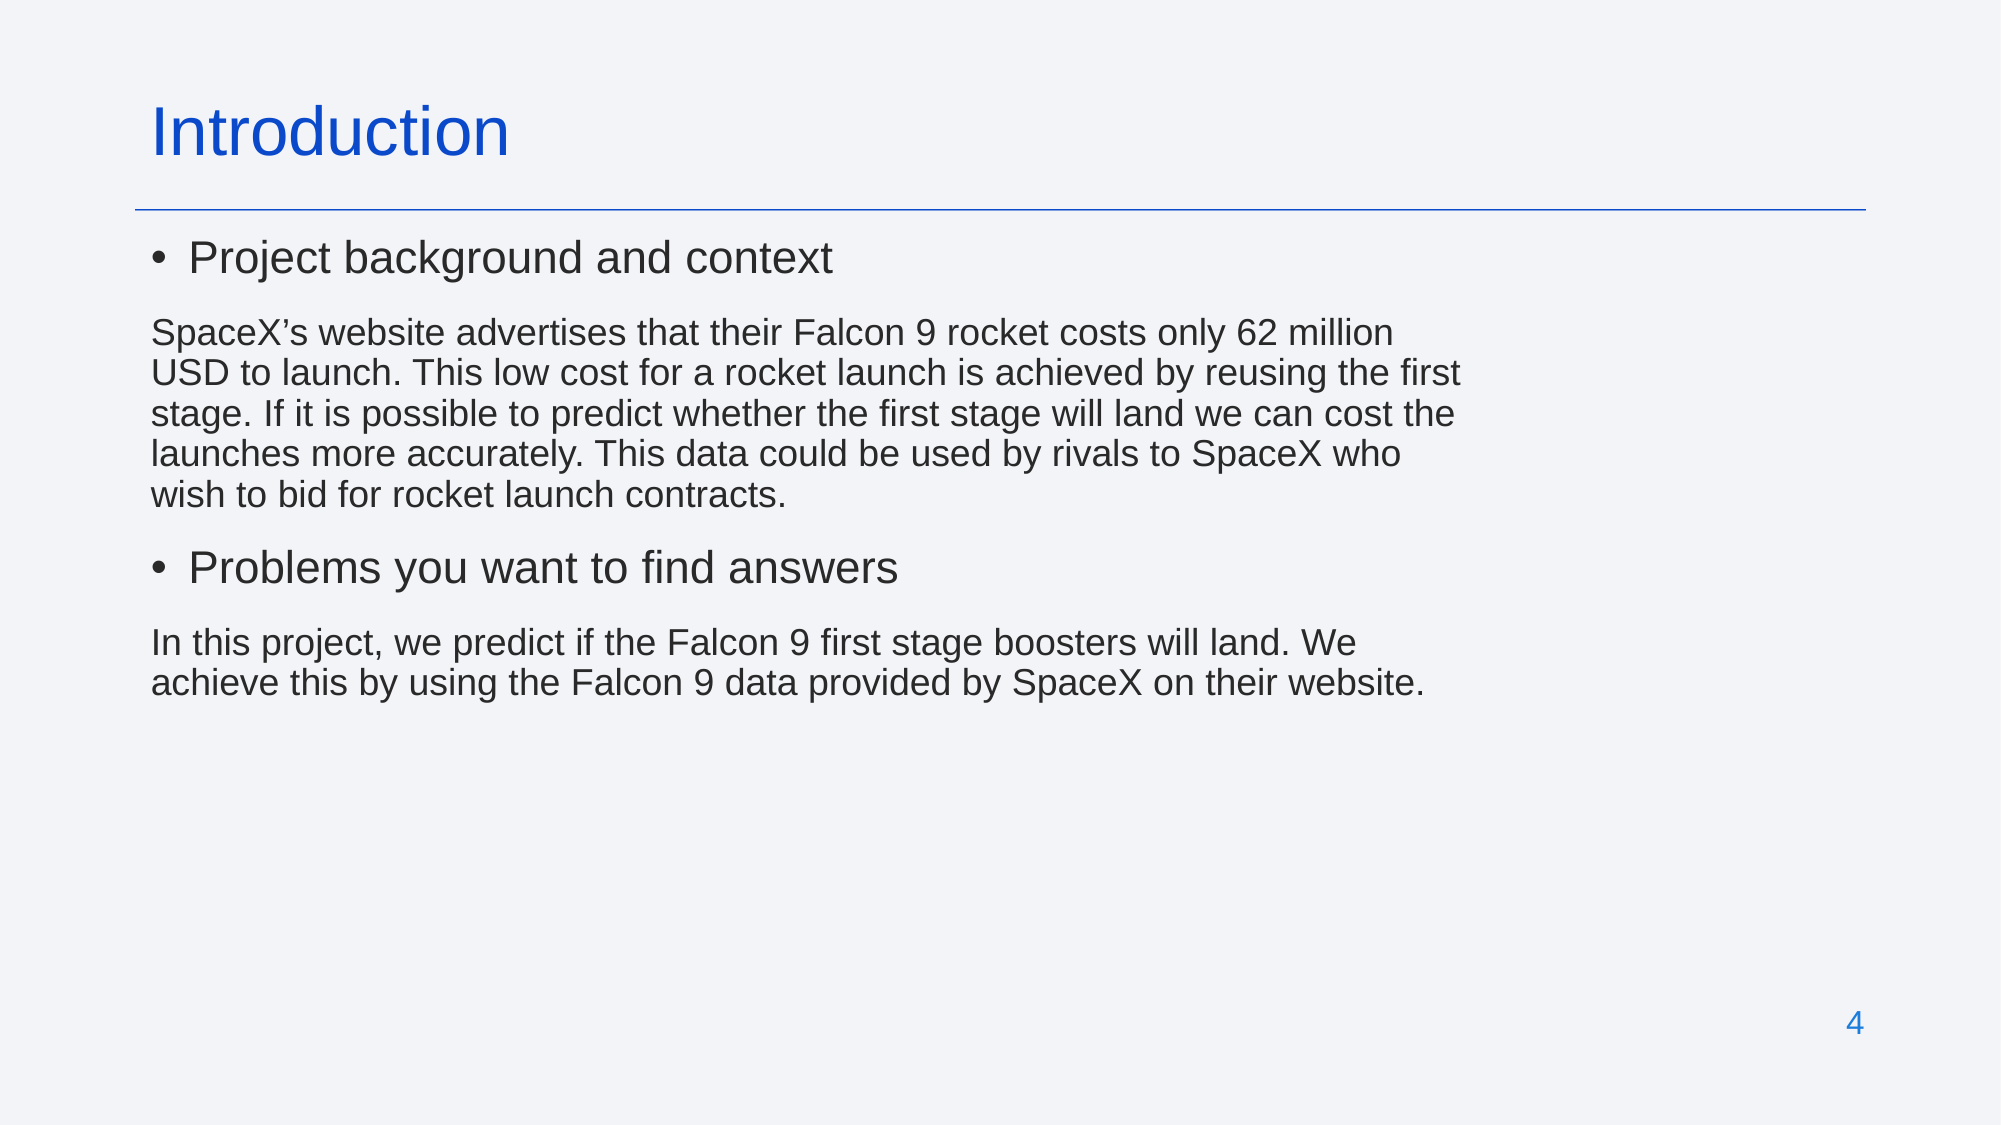

Introduction
Project background and context
SpaceX’s website advertises that their Falcon 9 rocket costs only 62 million USD to launch. This low cost for a rocket launch is achieved by reusing the first stage. If it is possible to predict whether the first stage will land we can cost the launches more accurately. This data could be used by rivals to SpaceX who wish to bid for rocket launch contracts.
Problems you want to find answers
In this project, we predict if the Falcon 9 first stage boosters will land. We achieve this by using the Falcon 9 data provided by SpaceX on their website.

4